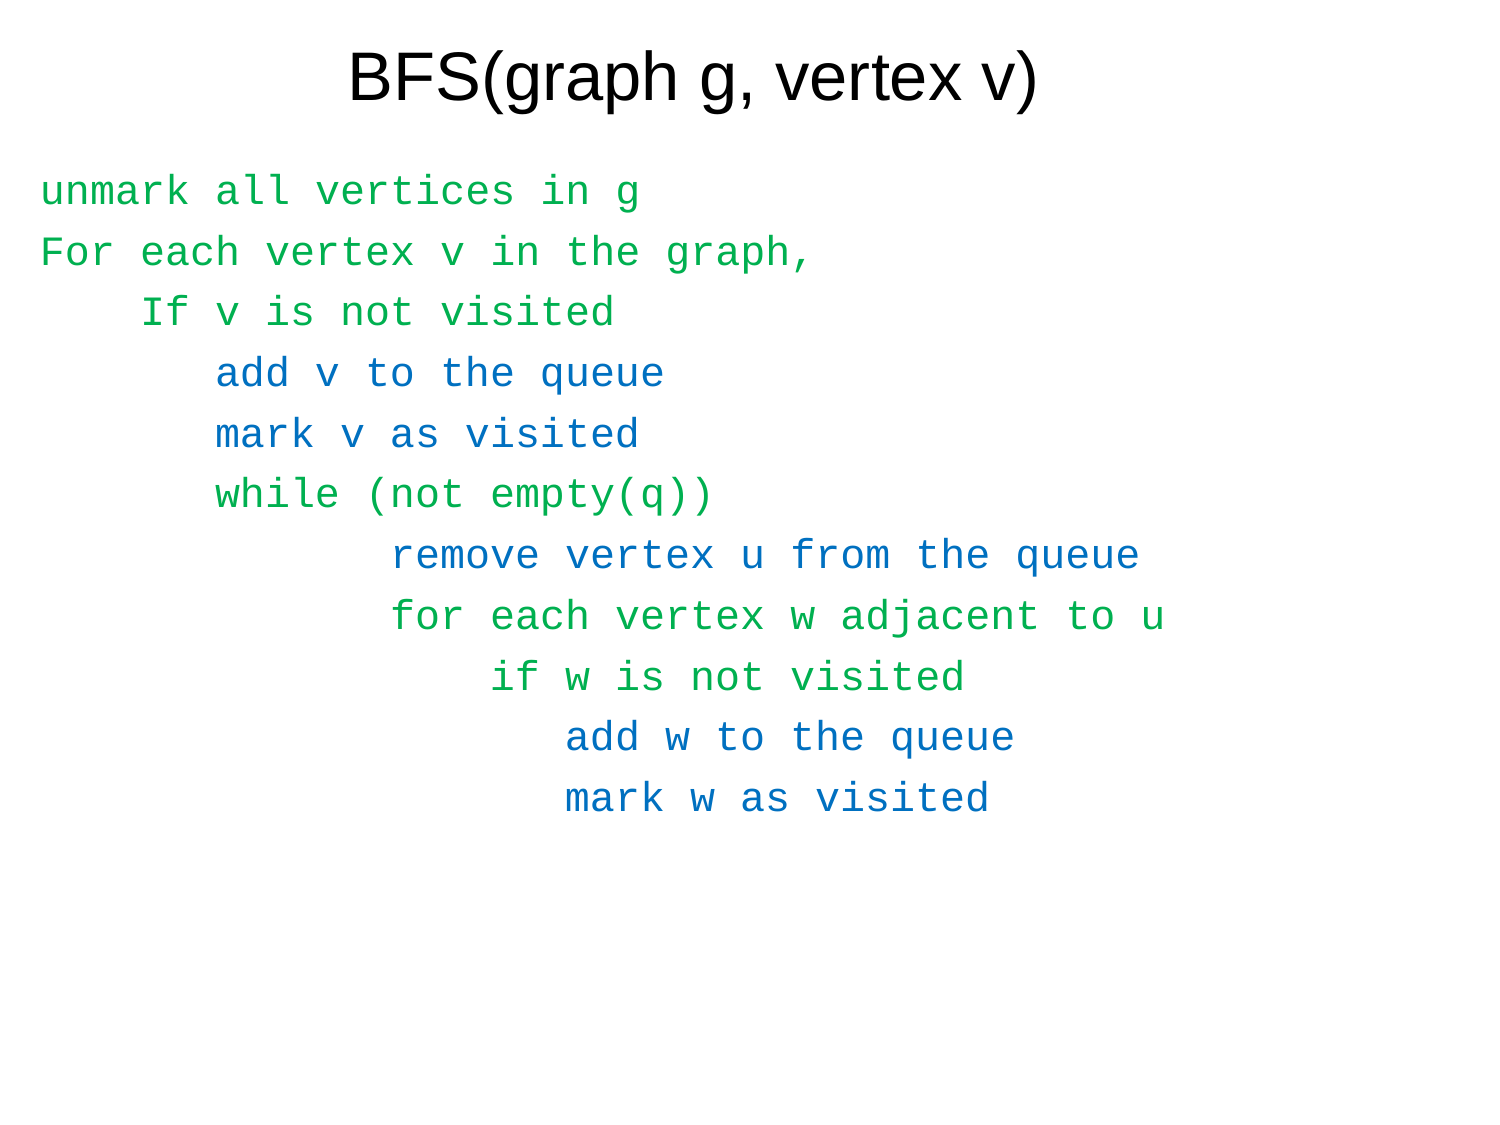

# BFS(graph g, vertex v)
unmark all vertices in g
For each vertex v in the graph,
    If v is not visited
       add v to the queue
       mark v as visited
       while (not empty(q))
              remove vertex u from the queue
              for each vertex w adjacent to u
                  if w is not visited
                     add w to the queue
                     mark w as visited